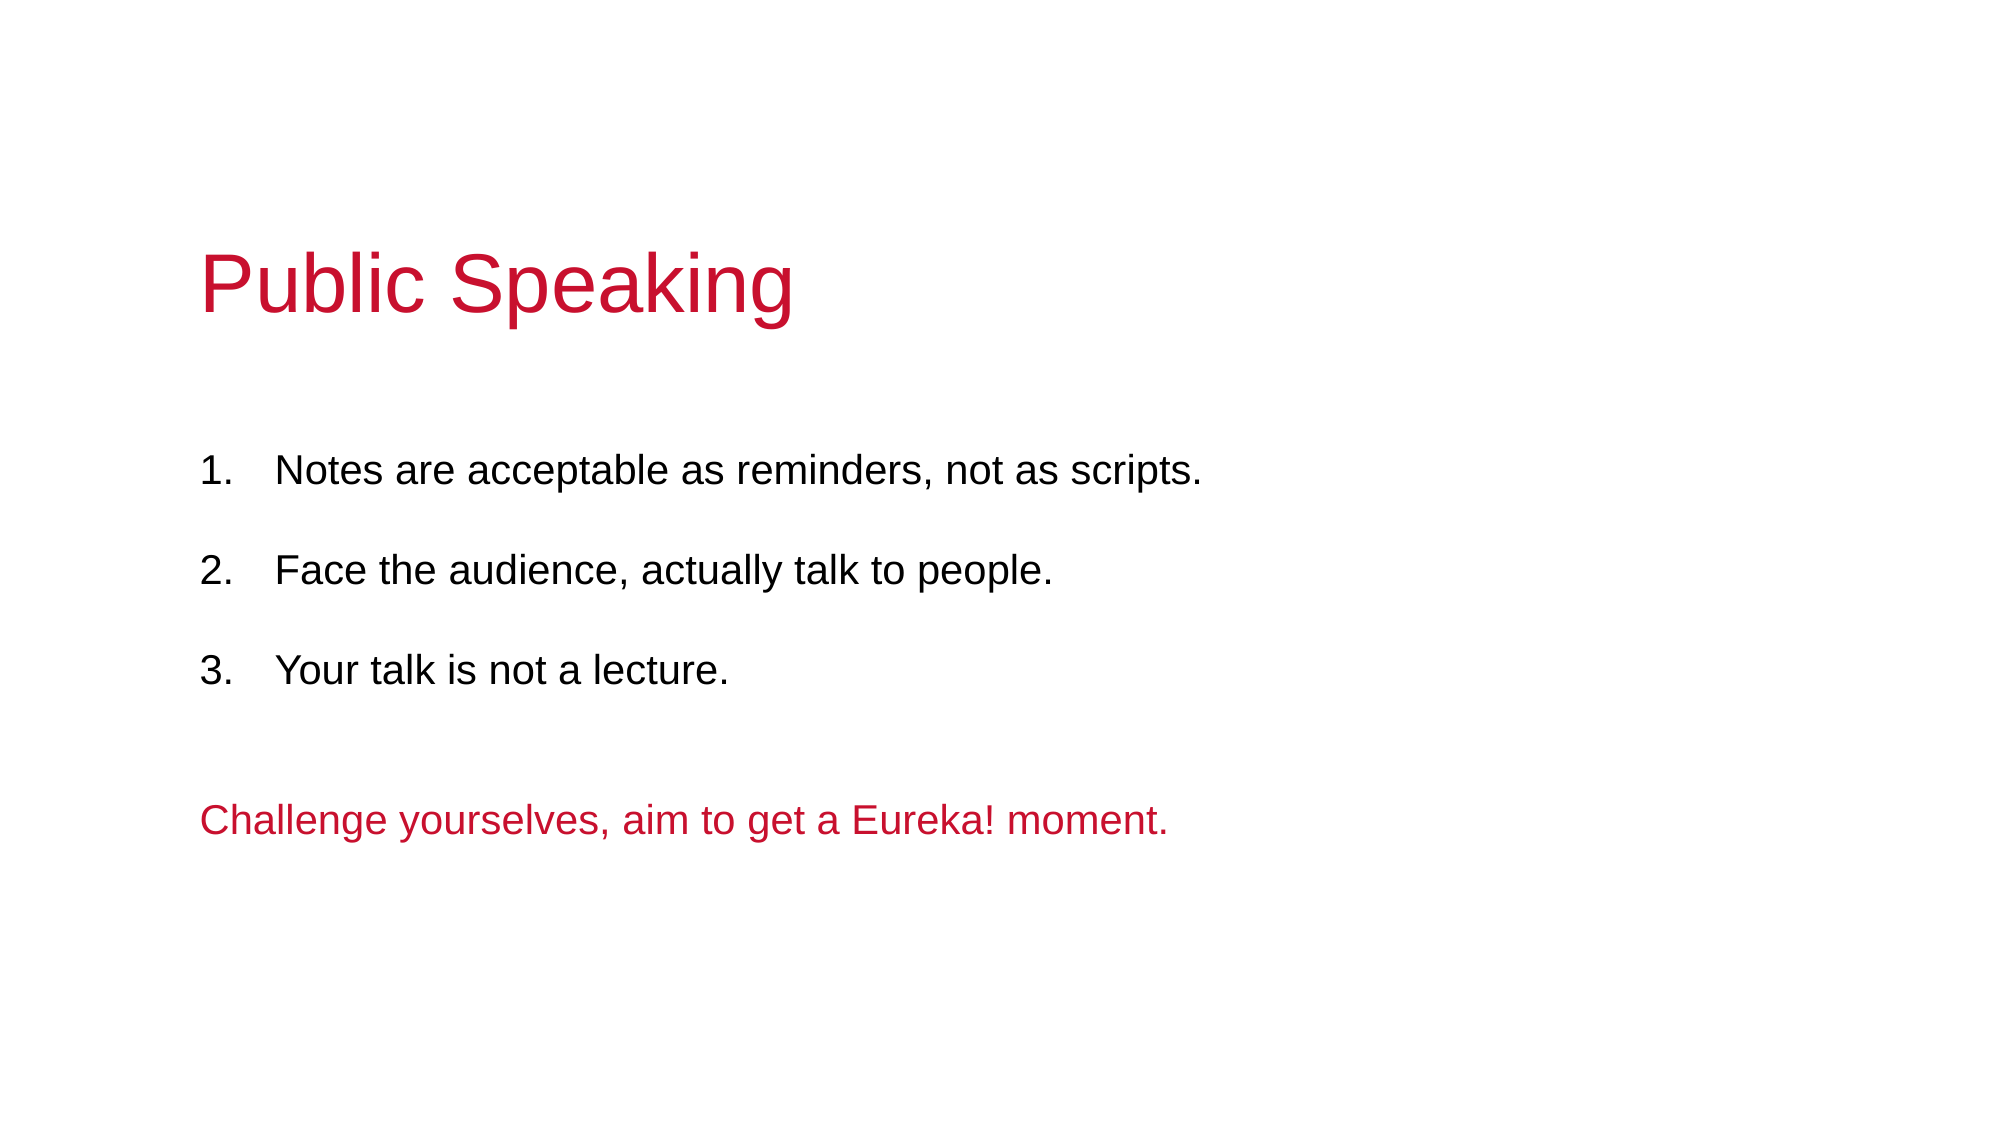

Public Speaking
Notes are acceptable as reminders, not as scripts.

Face the audience, actually talk to people.

Your talk is not a lecture.

Challenge yourselves, aim to get a Eureka! moment.